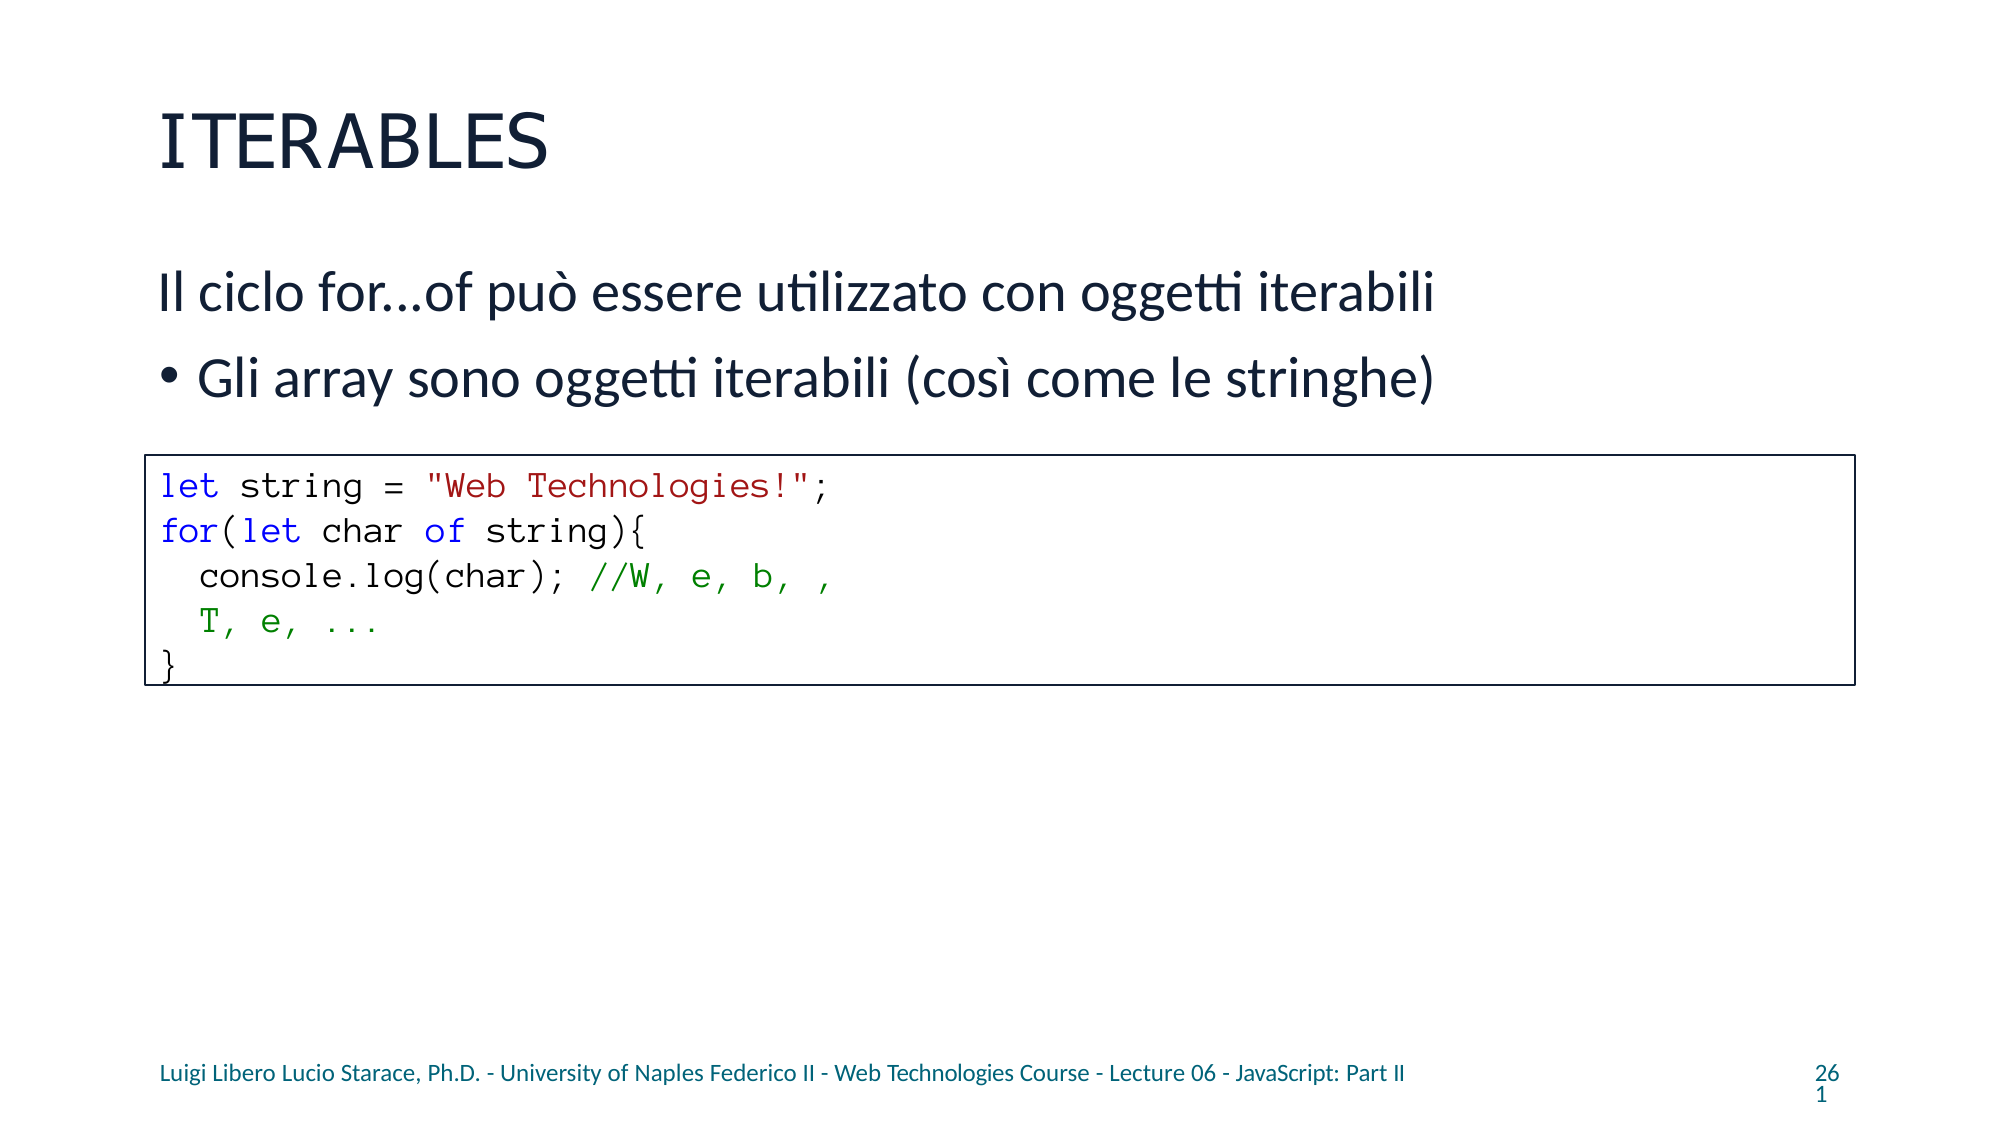

# ITERABLES
Il ciclo for...of può essere utilizzato con oggetti iterabili
Gli array sono oggetti iterabili (così come le stringhe)
let string = "Web Technologies!"; for(let char of string){
console.log(char); //W, e, b, , T, e, ...
}
Luigi Libero Lucio Starace, Ph.D. - University of Naples Federico II - Web Technologies Course - Lecture 06 - JavaScript: Part II
261